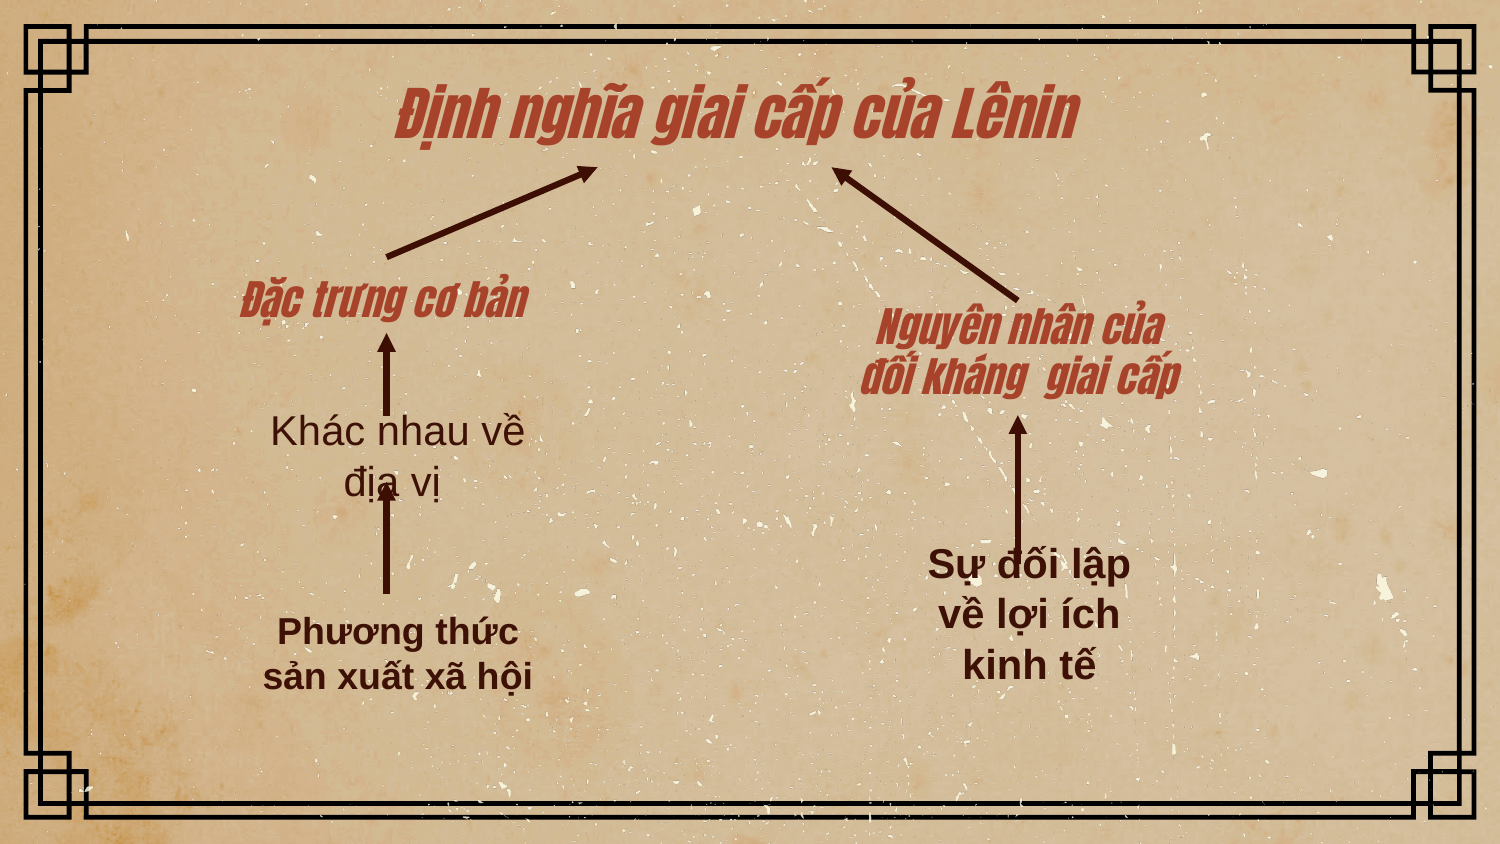

Định nghĩa giai cấp của Lênin
Đặc trưng cơ bản
Nguyên nhân của đối kháng  giai cấp
Khác nhau về địa vị
Sự đối lập về lợi ích kinh tế
Phương thức sản xuất xã hội